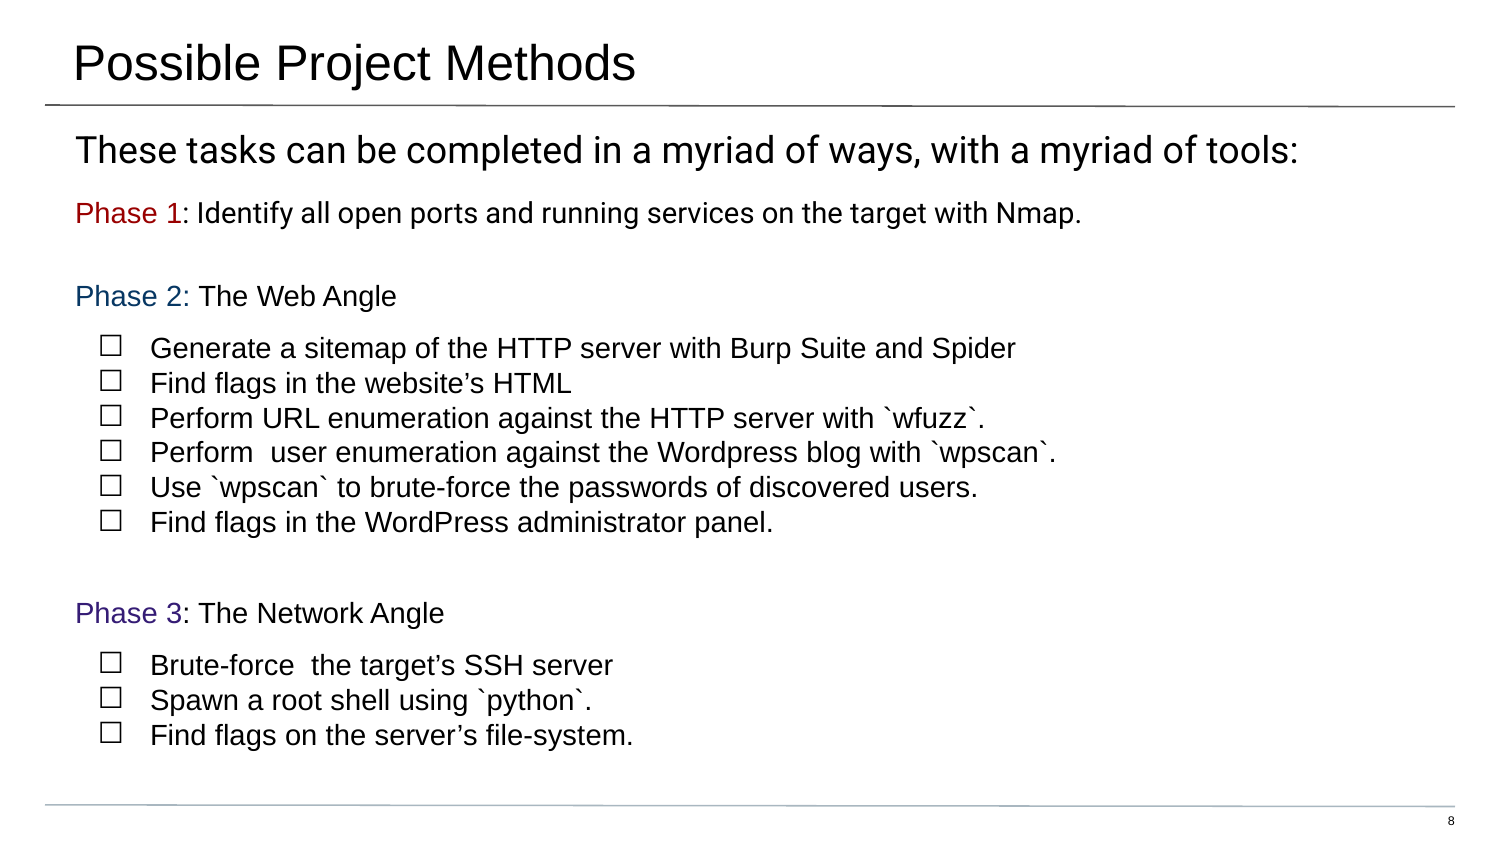

# Possible Project Methods
These tasks can be completed in a myriad of ways, with a myriad of tools:
Phase 1: Identify all open ports and running services on the target with Nmap.

Phase 2: The Web Angle
Generate a sitemap of the HTTP server with Burp Suite and Spider
Find flags in the website’s HTML
Perform URL enumeration against the HTTP server with `wfuzz`.
Perform  user enumeration against the Wordpress blog with `wpscan`.
Use `wpscan` to brute-force the passwords of discovered users.
Find flags in the WordPress administrator panel.

Phase 3: The Network Angle
Brute-force  the target’s SSH server
Spawn a root shell using `python`.
Find flags on the server’s file-system.

8